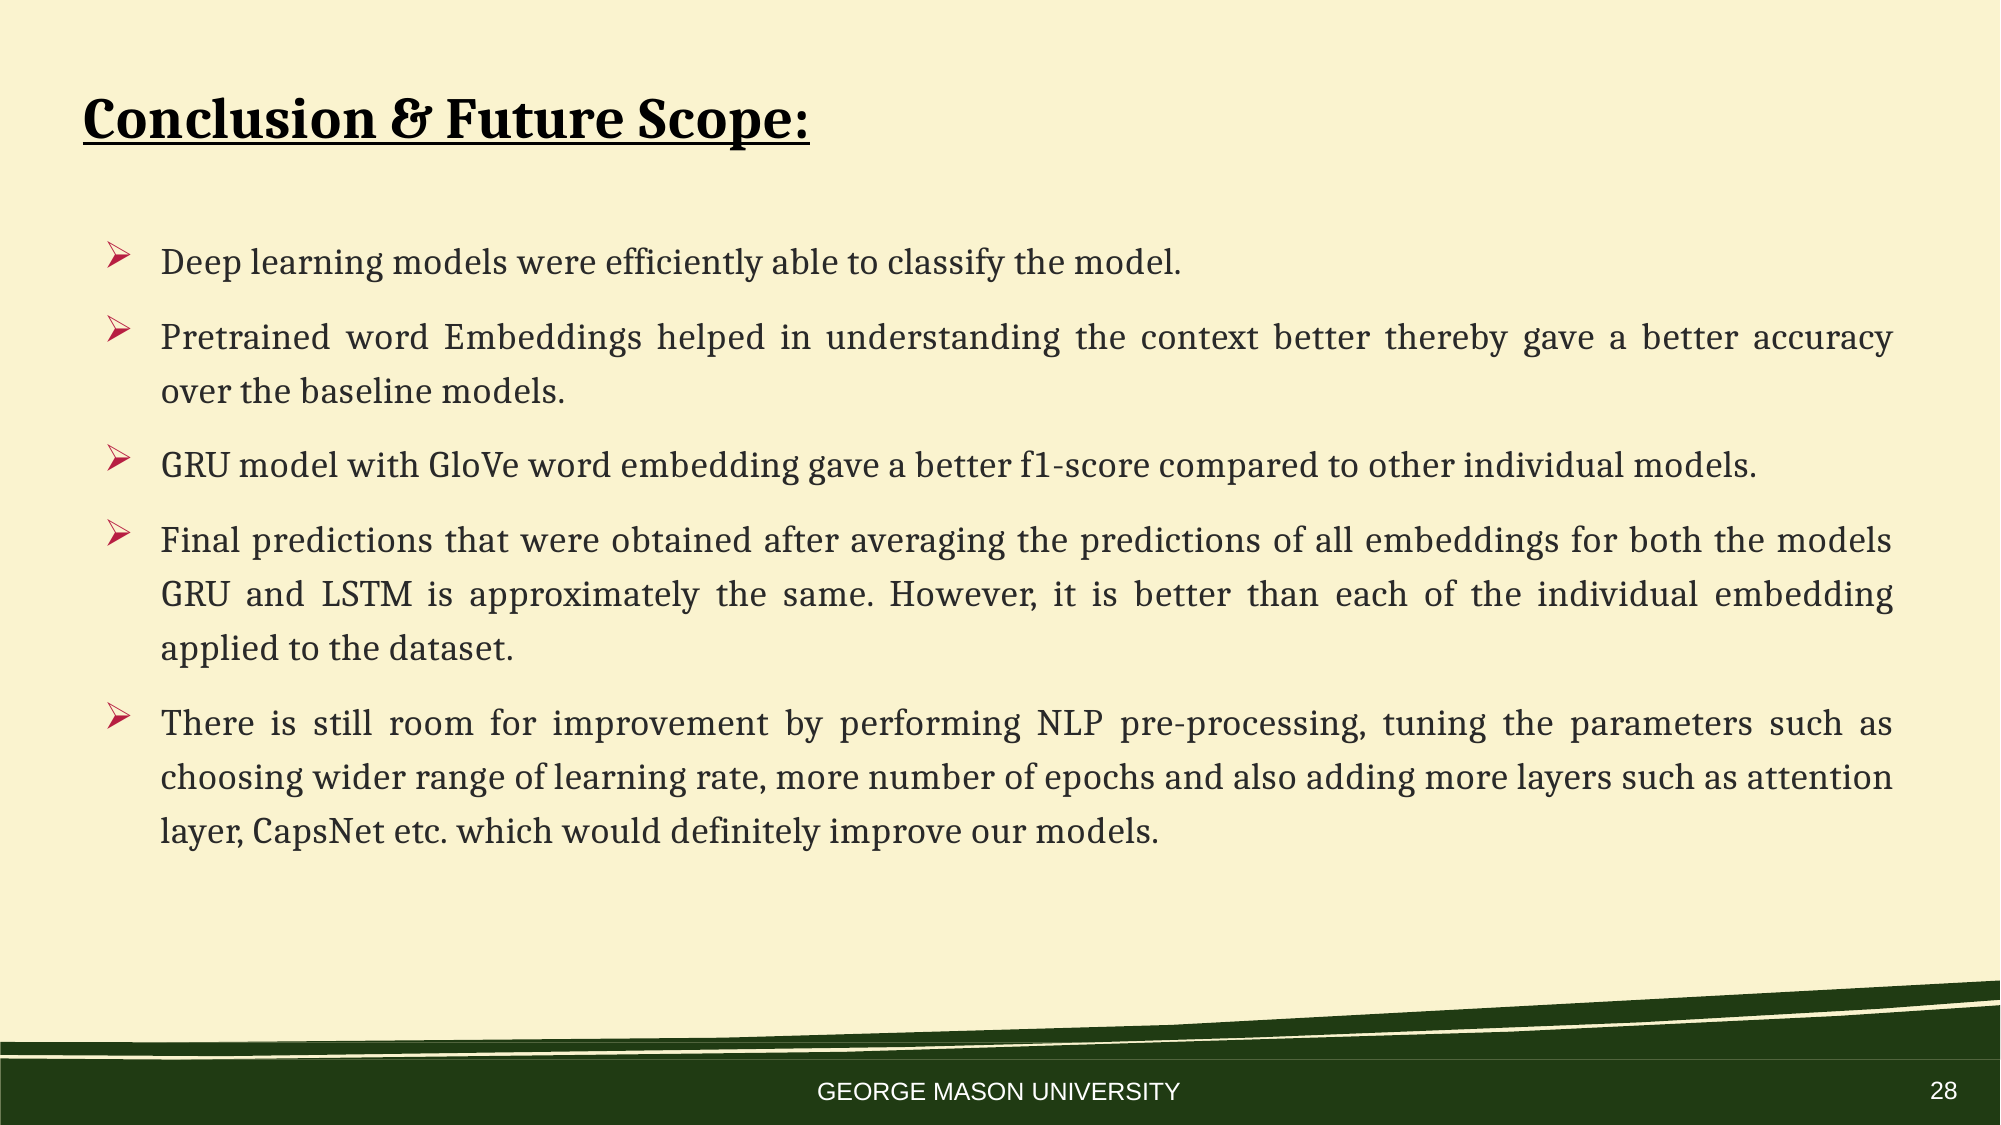

# Conclusion & Future Scope:

Deep learning models were efficiently able to classify the model.
Pretrained word Embeddings helped in understanding the context better thereby gave a better accuracy over the baseline models.
GRU model with GloVe word embedding gave a better f1-score compared to other individual models.
Final predictions that were obtained after averaging the predictions of all embeddings for both the models GRU and LSTM is approximately the same. However, it is better than each of the individual embedding applied to the dataset.
There is still room for improvement by performing NLP pre-processing, tuning the parameters such as choosing wider range of learning rate, more number of epochs and also adding more layers such as attention layer, CapsNet etc. which would definitely improve our models.

28
GEORGE MASON UNIVERSITY